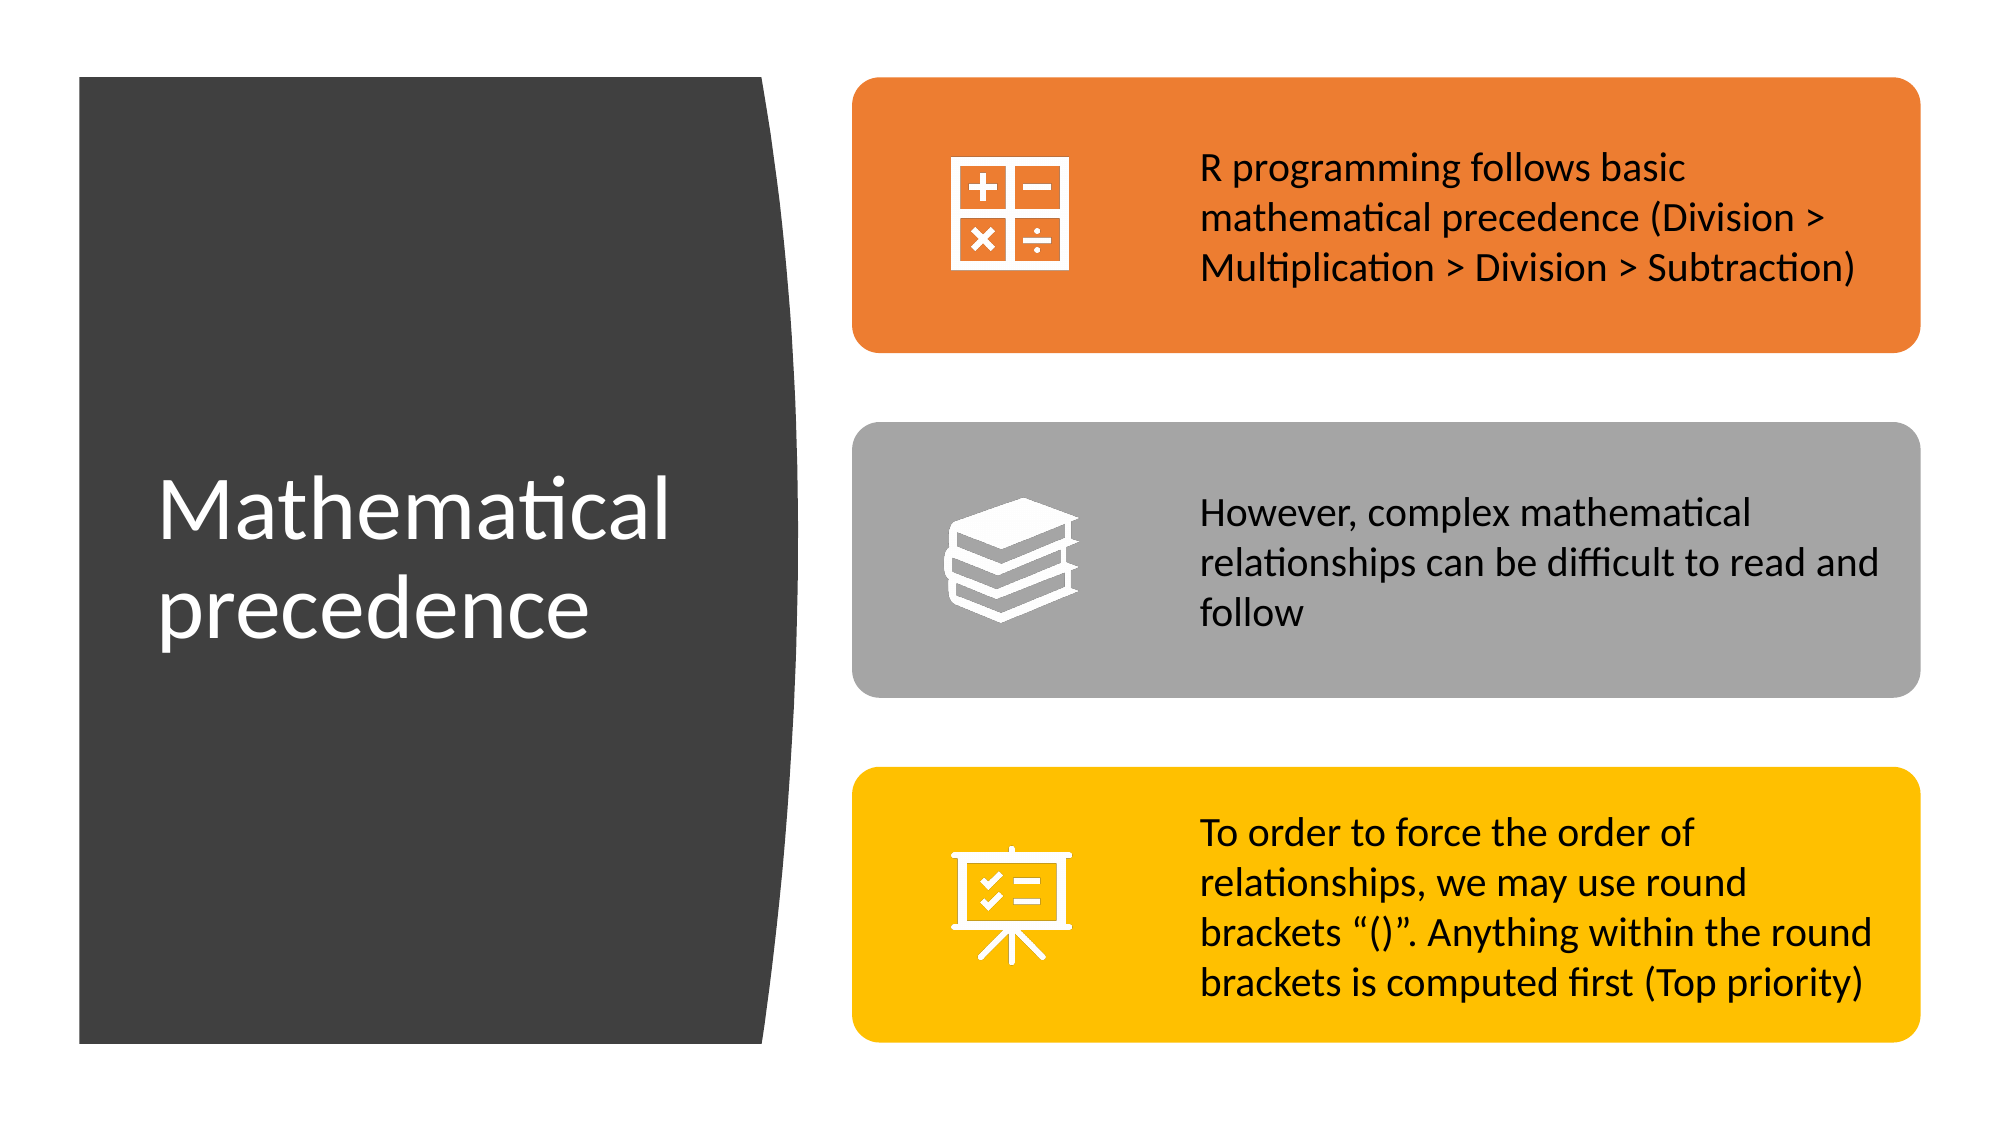

R programming follows basic mathematical precedence (Division > Multiplication > Division > Subtraction)
However, complex mathematical relationships can be difficult to read and follow
To order to force the order of relationships, we may use round brackets “()”. Anything within the round brackets is computed first (Top priority)

# Mathematical precedence